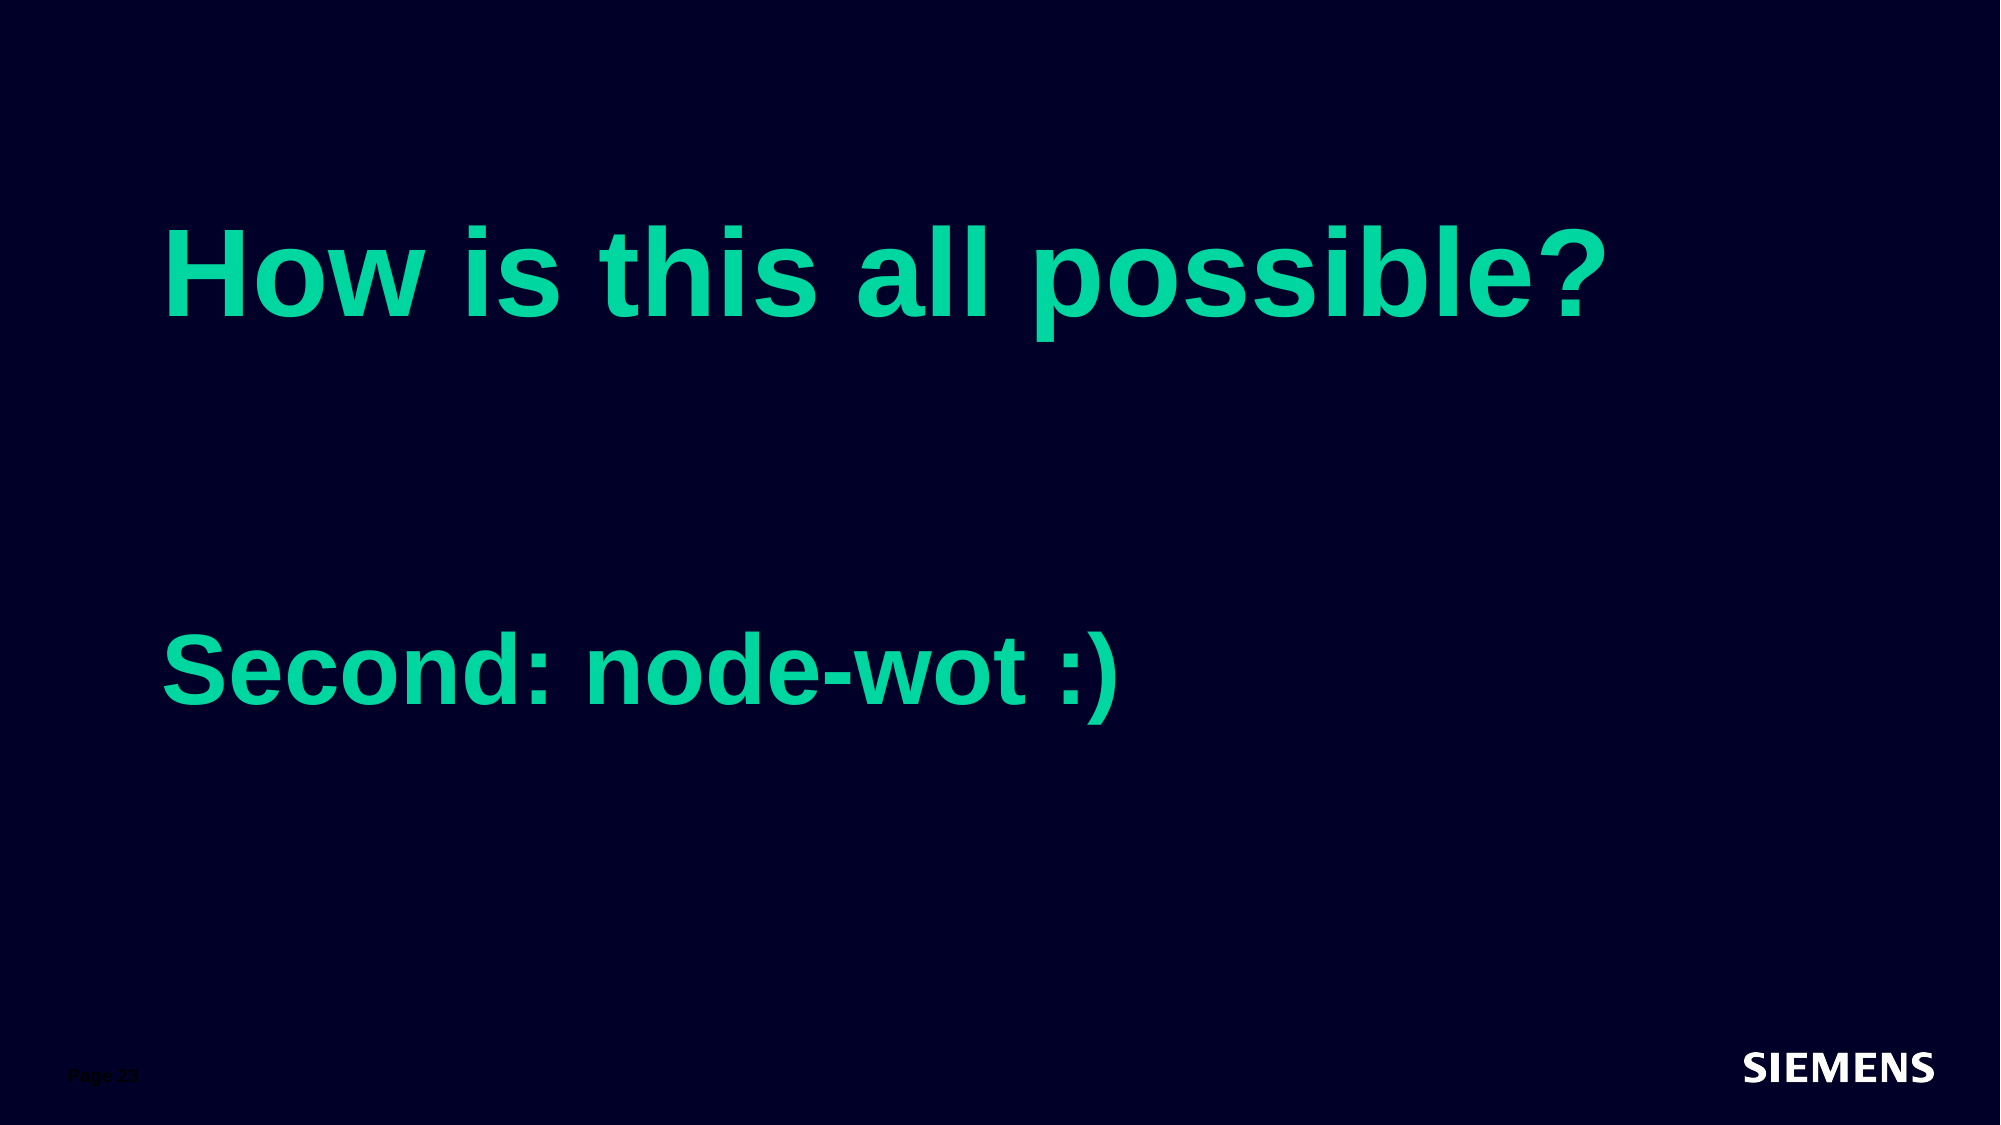

# How is this all possible?
Second: node-wot :)
Page 23